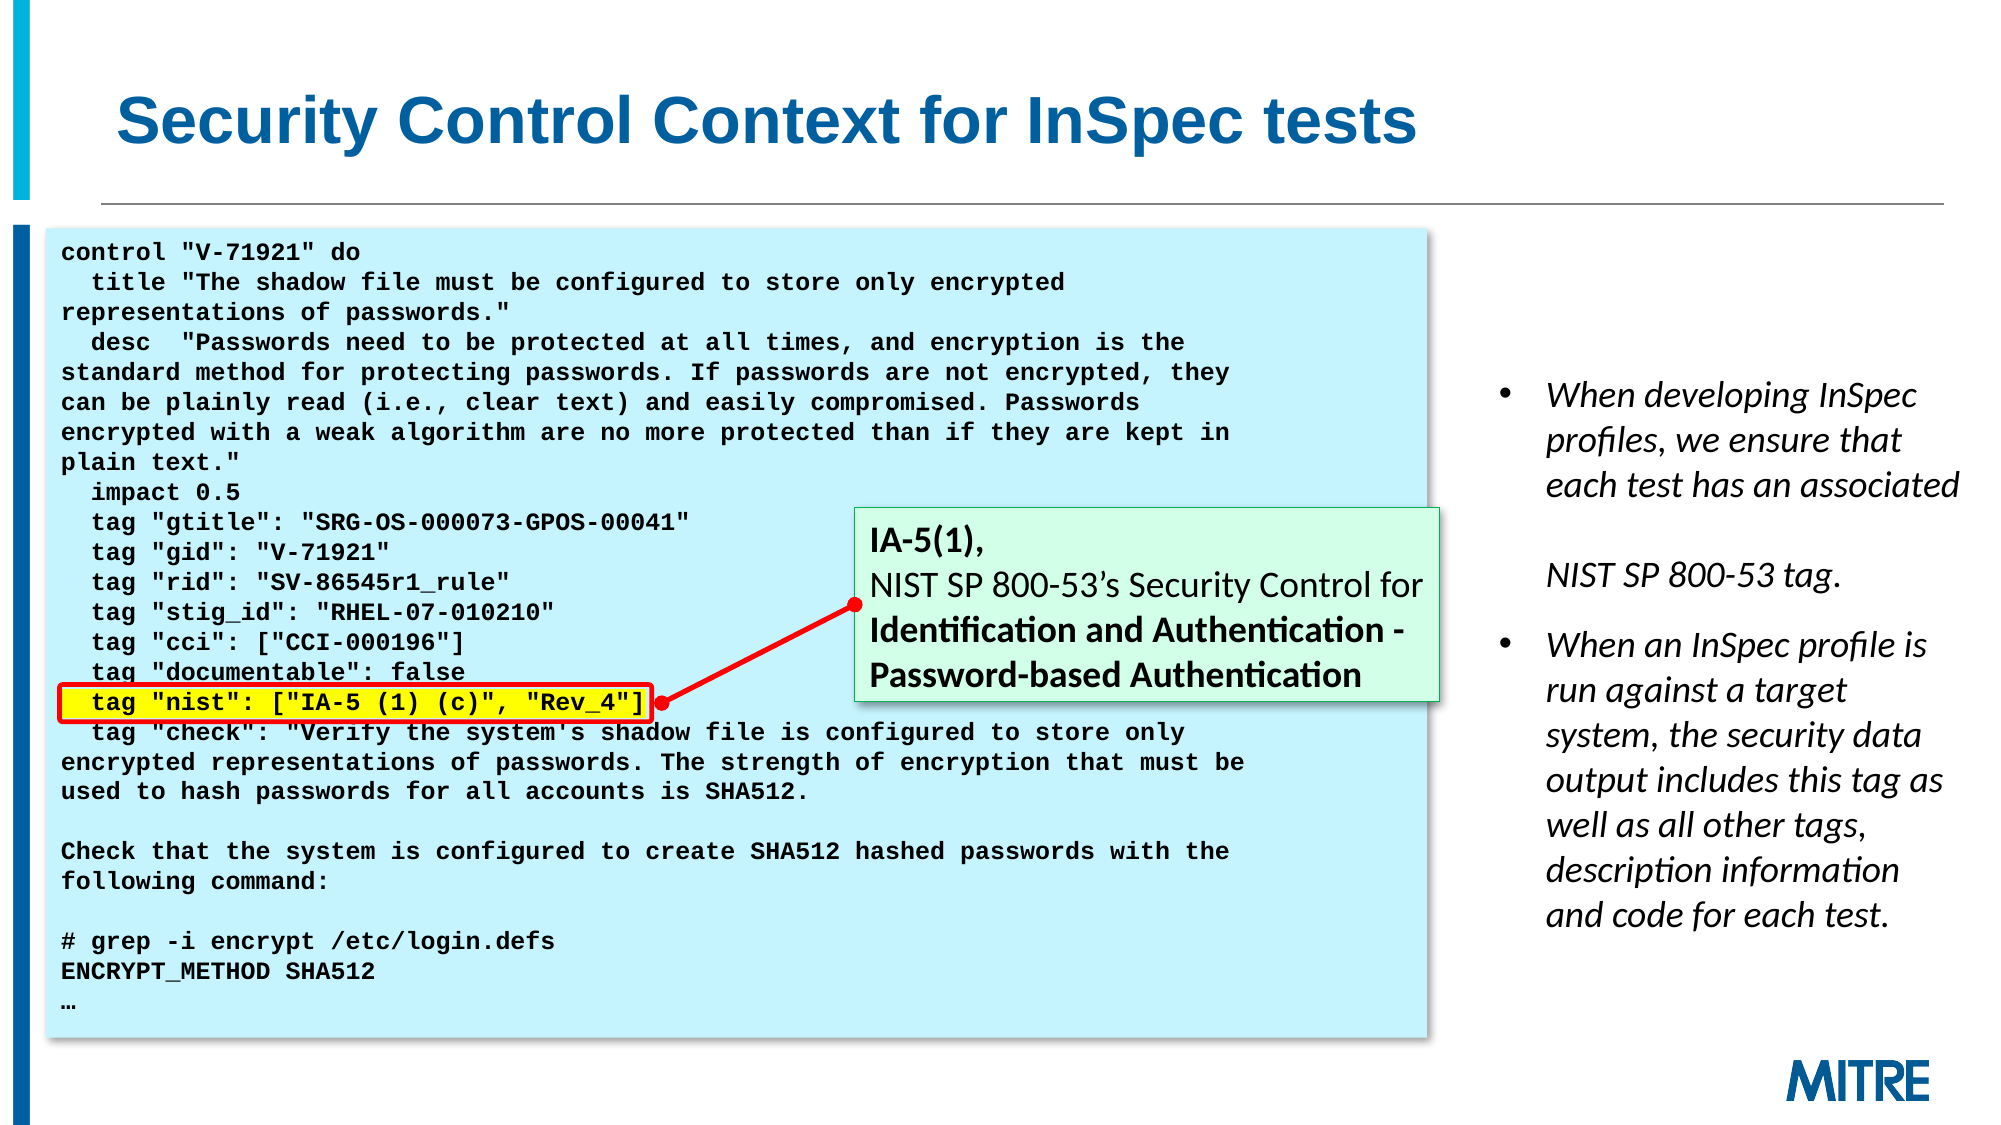

# Security Control Context for InSpec tests
control "V-71921" do
  title "The shadow file must be configured to store only encrypted
representations of passwords."
  desc  "Passwords need to be protected at all times, and encryption is the
standard method for protecting passwords. If passwords are not encrypted, they
can be plainly read (i.e., clear text) and easily compromised. Passwords
encrypted with a weak algorithm are no more protected than if they are kept in
plain text."
  impact 0.5
  tag "gtitle": "SRG-OS-000073-GPOS-00041"
  tag "gid": "V-71921"
  tag "rid": "SV-86545r1_rule"
  tag "stig_id": "RHEL-07-010210"
  tag "cci": ["CCI-000196"]
  tag "documentable": false
  tag "nist": ["IA-5 (1) (c)", "Rev_4"]
  tag "check": "Verify the system's shadow file is configured to store only
encrypted representations of passwords. The strength of encryption that must be
used to hash passwords for all accounts is SHA512.

Check that the system is configured to create SHA512 hashed passwords with the
following command:

# grep -i encrypt /etc/login.defs
ENCRYPT_METHOD SHA512
…
When developing InSpec profiles, we ensure that each test has an associated
NIST SP 800-53 tag.
When an InSpec profile is run against a target system, the security data output includes this tag as well as all other tags, description information and code for each test.
IA-5(1),
NIST SP 800-53’s Security Control for
Identification and Authentication -
Password-based Authentication